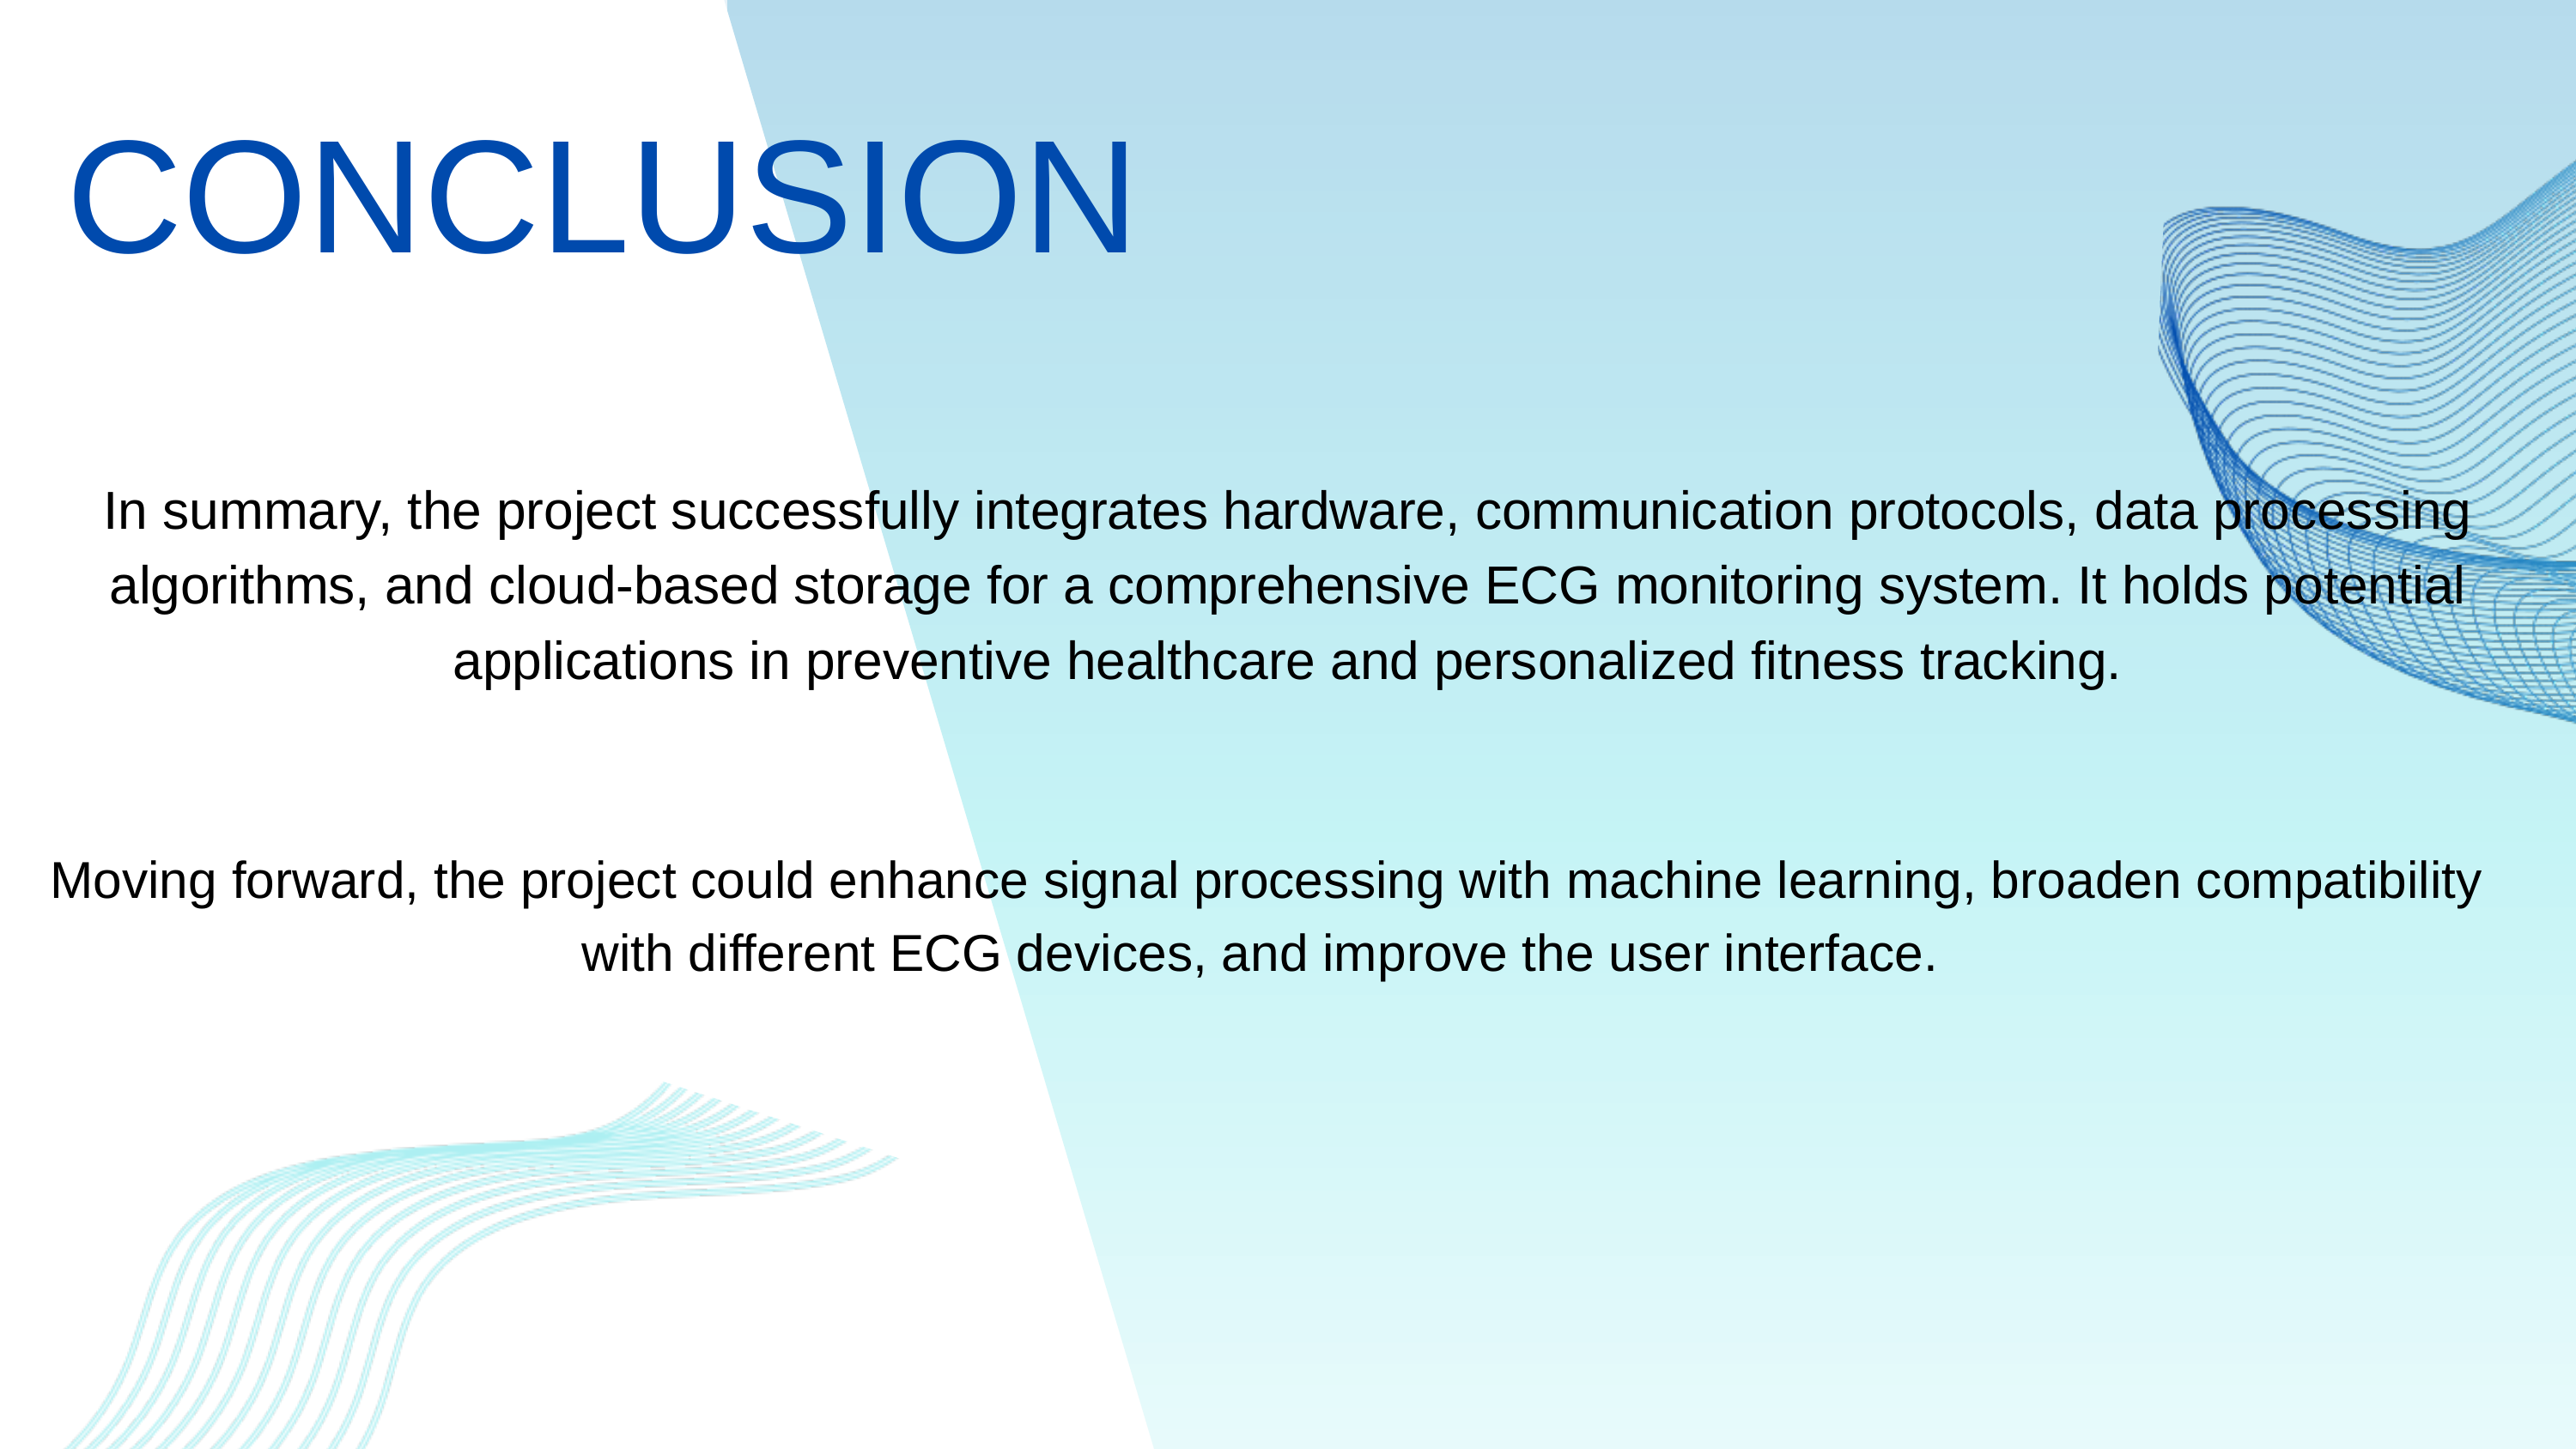

CONCLUSION
In summary, the project successfully integrates hardware, communication protocols, data processing algorithms, and cloud-based storage for a comprehensive ECG monitoring system. It holds potential applications in preventive healthcare and personalized fitness tracking.

Moving forward, the project could enhance signal processing with machine learning, broaden compatibility with different ECG devices, and improve the user interface.